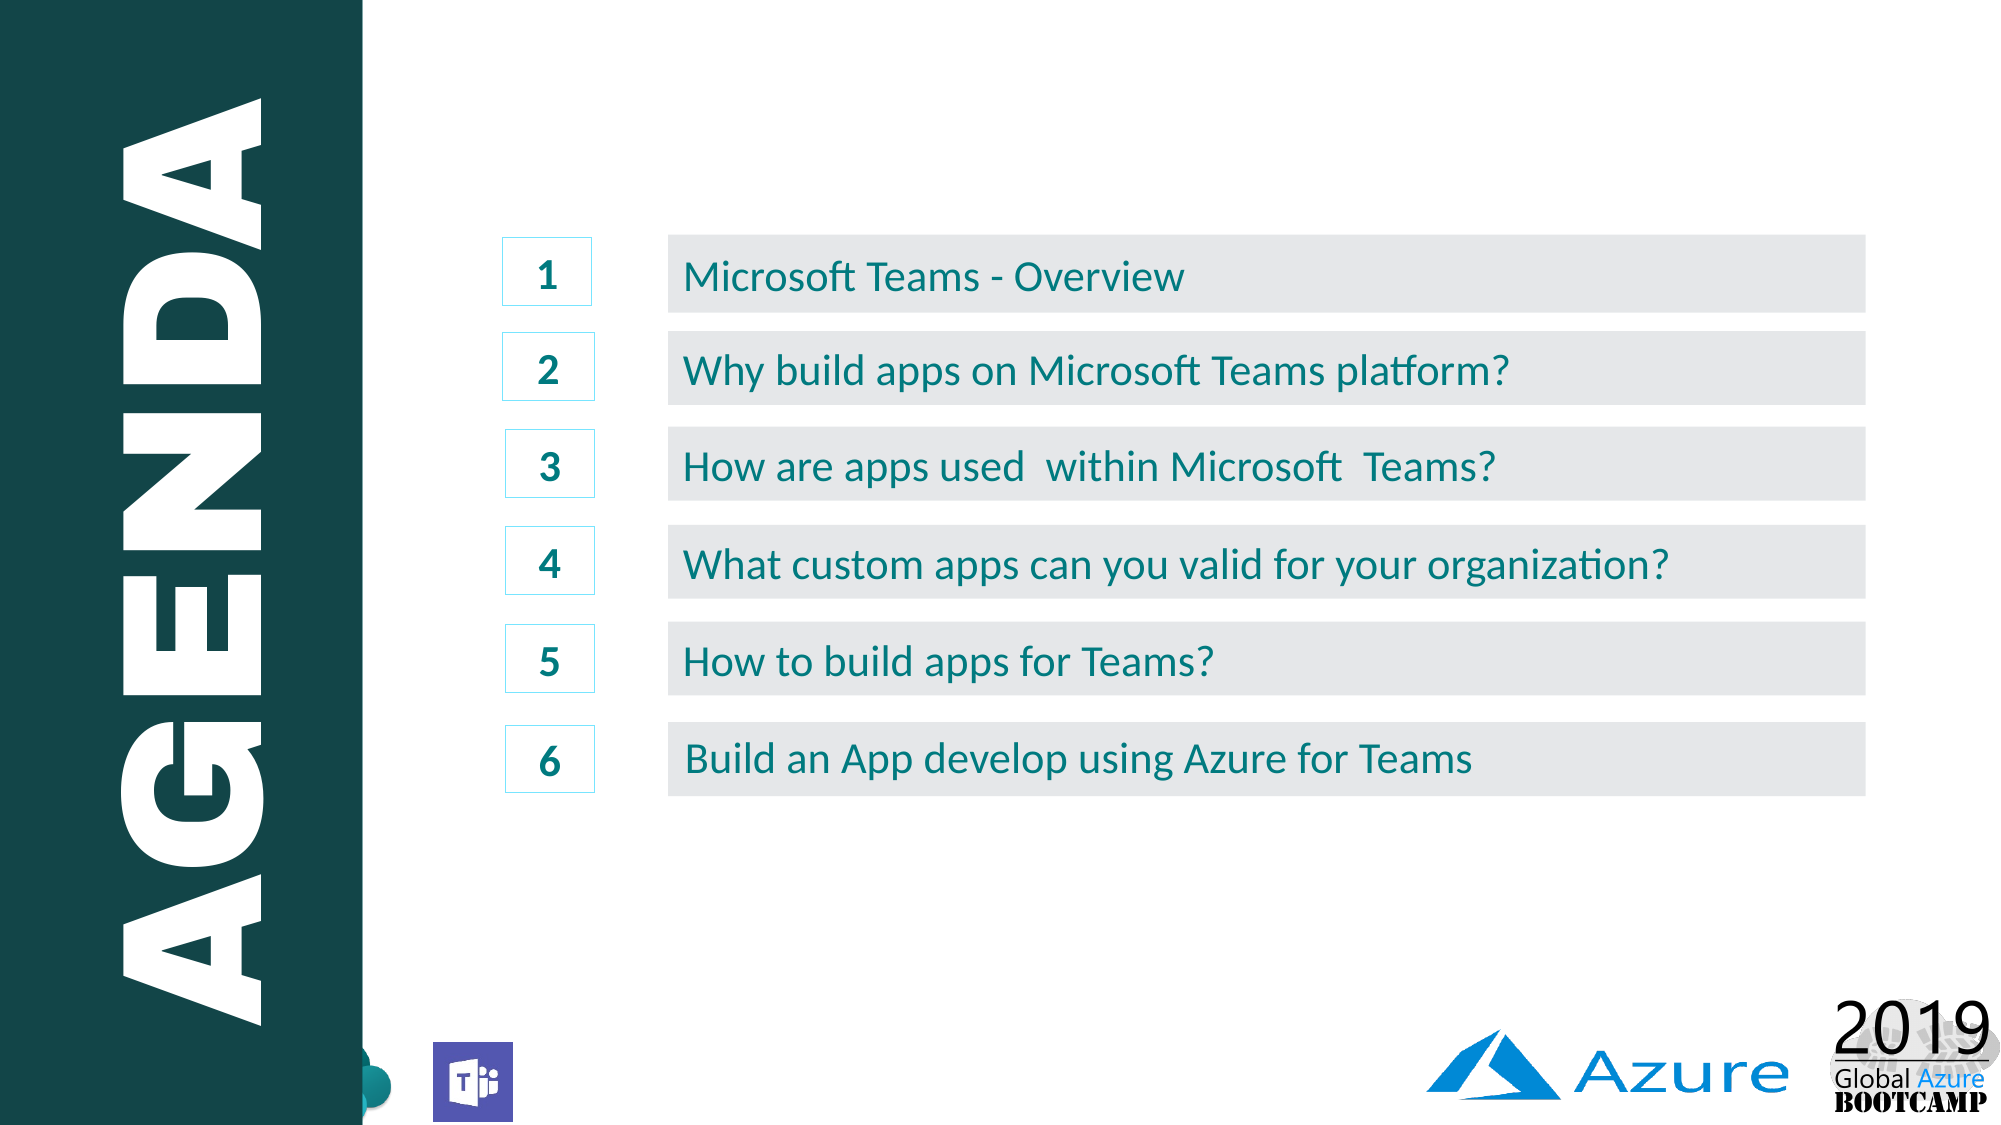

Microsoft Teams - Overview
1
Why build apps on Microsoft Teams platform?
2
AGENDA
How are apps used  within Microsoft  Teams?
3
What custom apps can you valid for your organization?
4
How to build apps for Teams?
5
Build an App develop using Azure for Teams
6